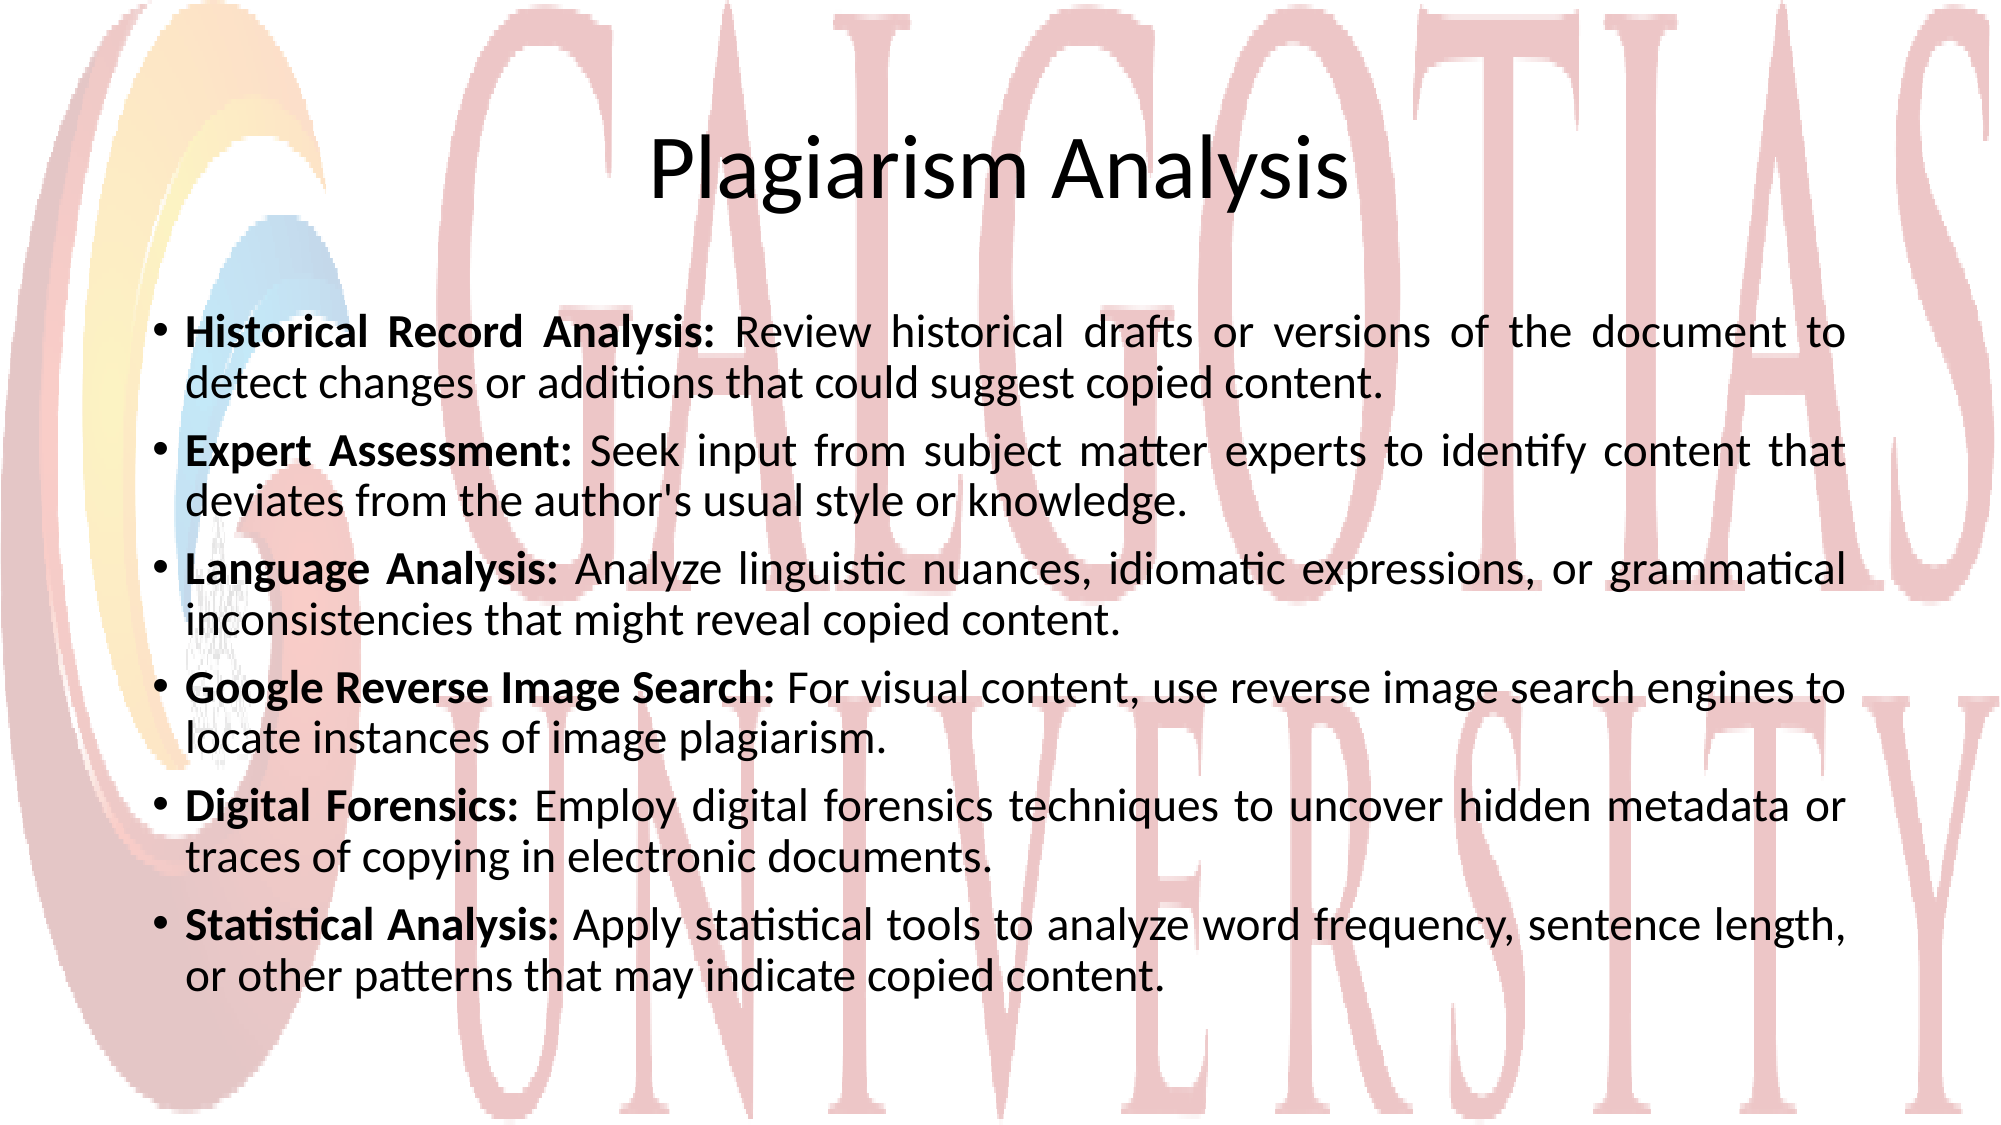

# Plagiarism Analysis
Historical Record Analysis: Review historical drafts or versions of the document to detect changes or additions that could suggest copied content.
Expert Assessment: Seek input from subject matter experts to identify content that deviates from the author's usual style or knowledge.
Language Analysis: Analyze linguistic nuances, idiomatic expressions, or grammatical inconsistencies that might reveal copied content.
Google Reverse Image Search: For visual content, use reverse image search engines to locate instances of image plagiarism.
Digital Forensics: Employ digital forensics techniques to uncover hidden metadata or traces of copying in electronic documents.
Statistical Analysis: Apply statistical tools to analyze word frequency, sentence length, or other patterns that may indicate copied content.